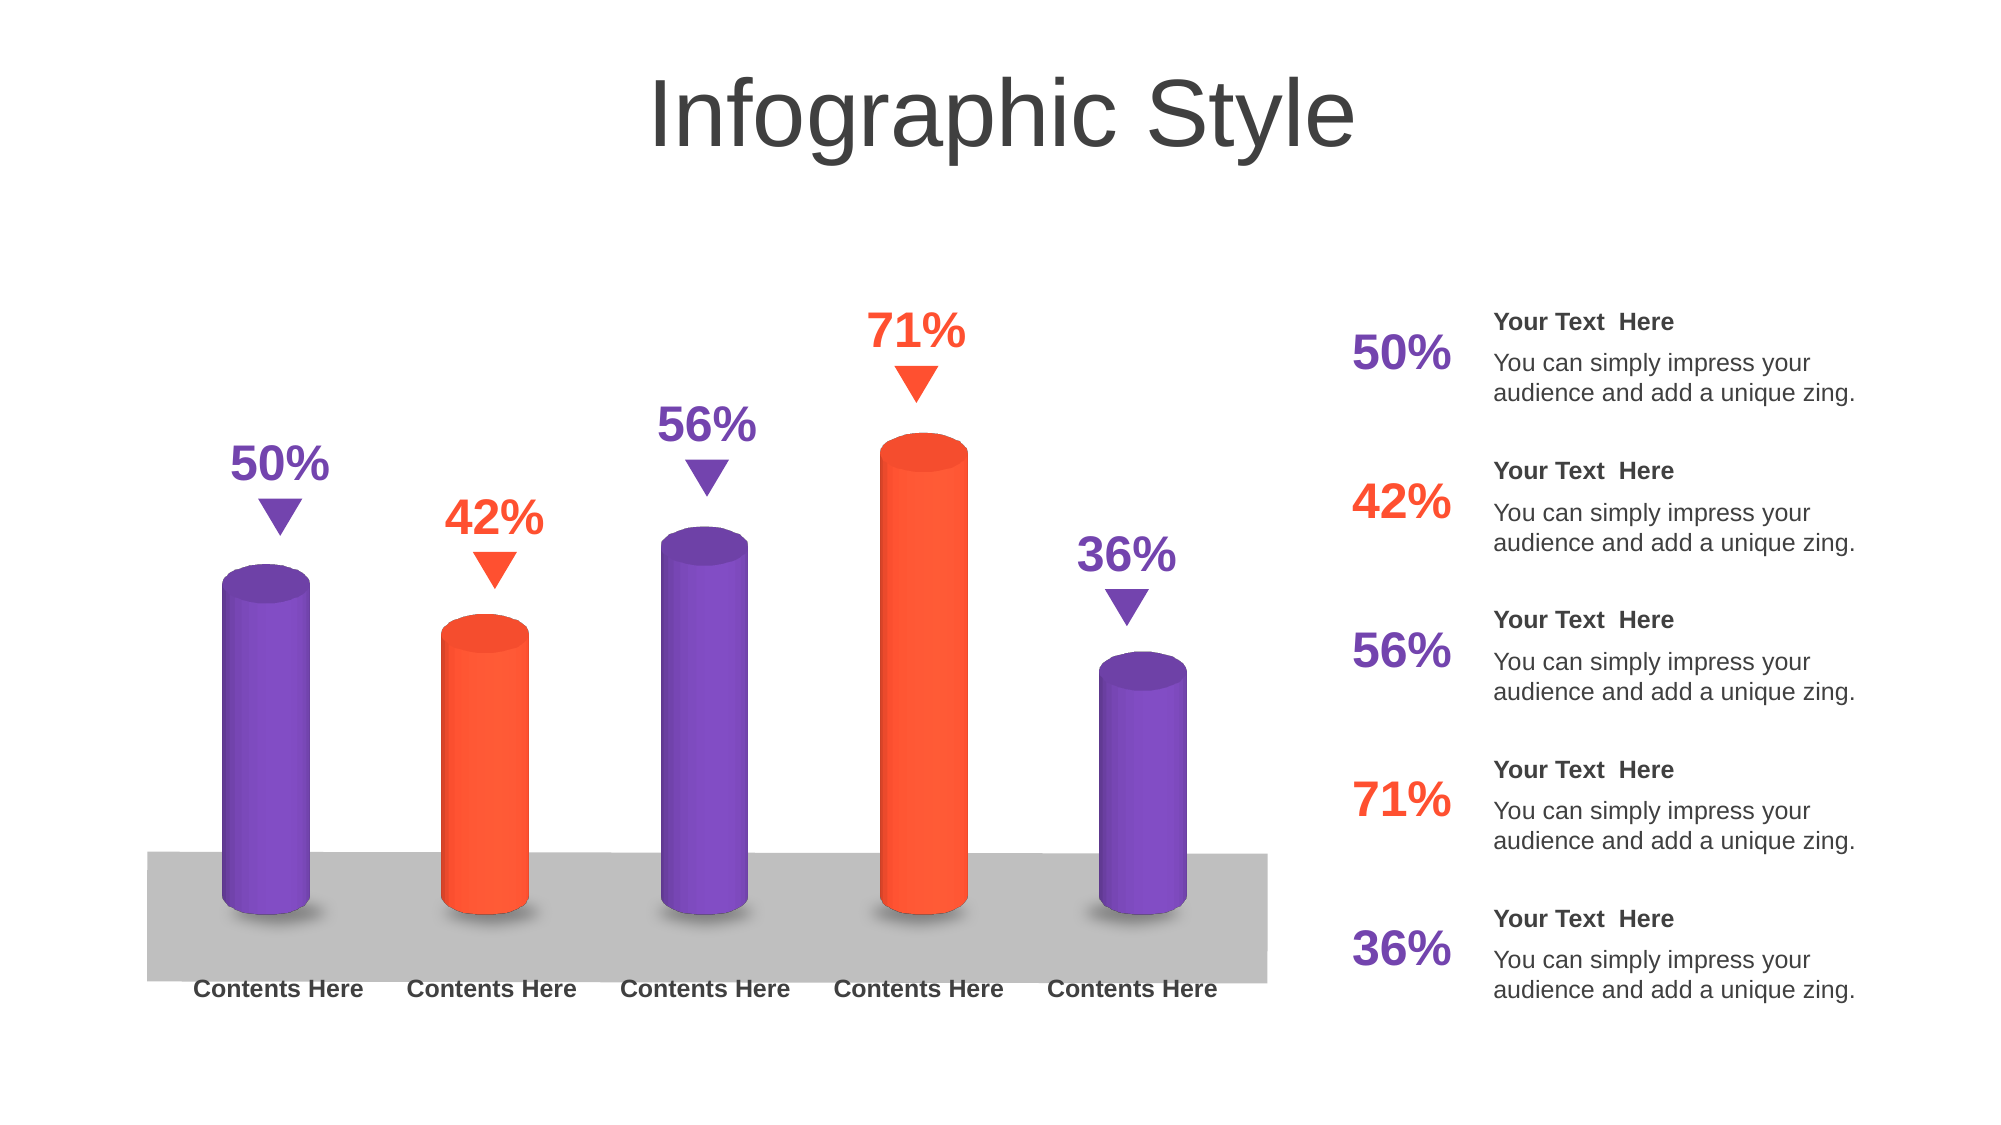

Infographic Style

[unsupported chart]

71%

Your Text  Here
You can simply impress your audience and add a unique zing.
50%
56%

50%

Your Text  Here
You can simply impress your audience and add a unique zing.
42%
42%

36%

Your Text  Here
You can simply impress your audience and add a unique zing.
56%
Your Text  Here
You can simply impress your audience and add a unique zing.
71%

Your Text  Here
You can simply impress your audience and add a unique zing.
36%
Contents Here
Contents Here
Contents Here
Contents Here
Contents Here